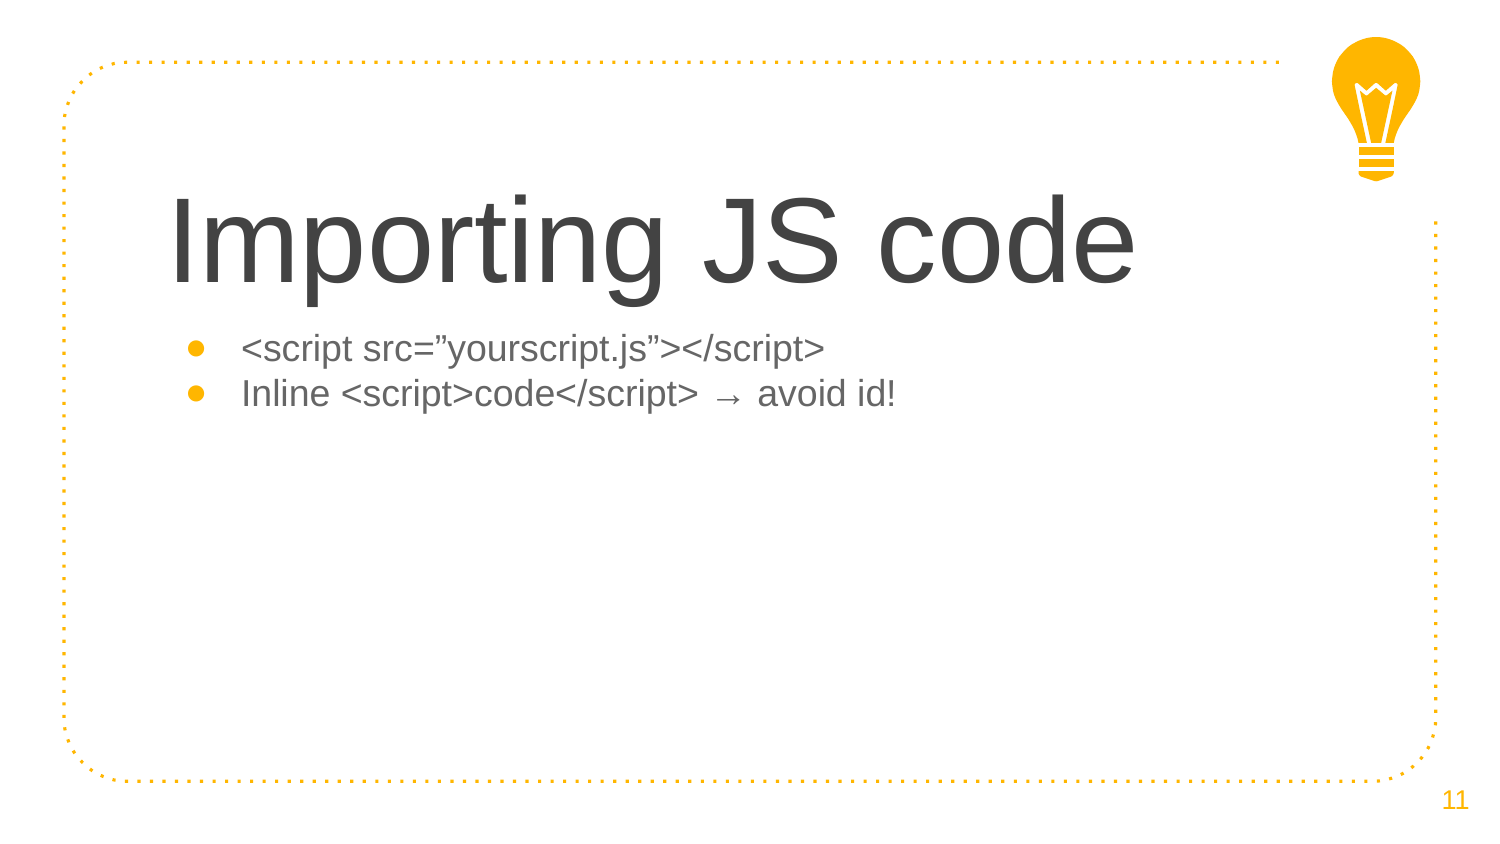

Importing JS code

<script src=”yourscript.js”></script>
Inline <script>code</script> → avoid id!

11